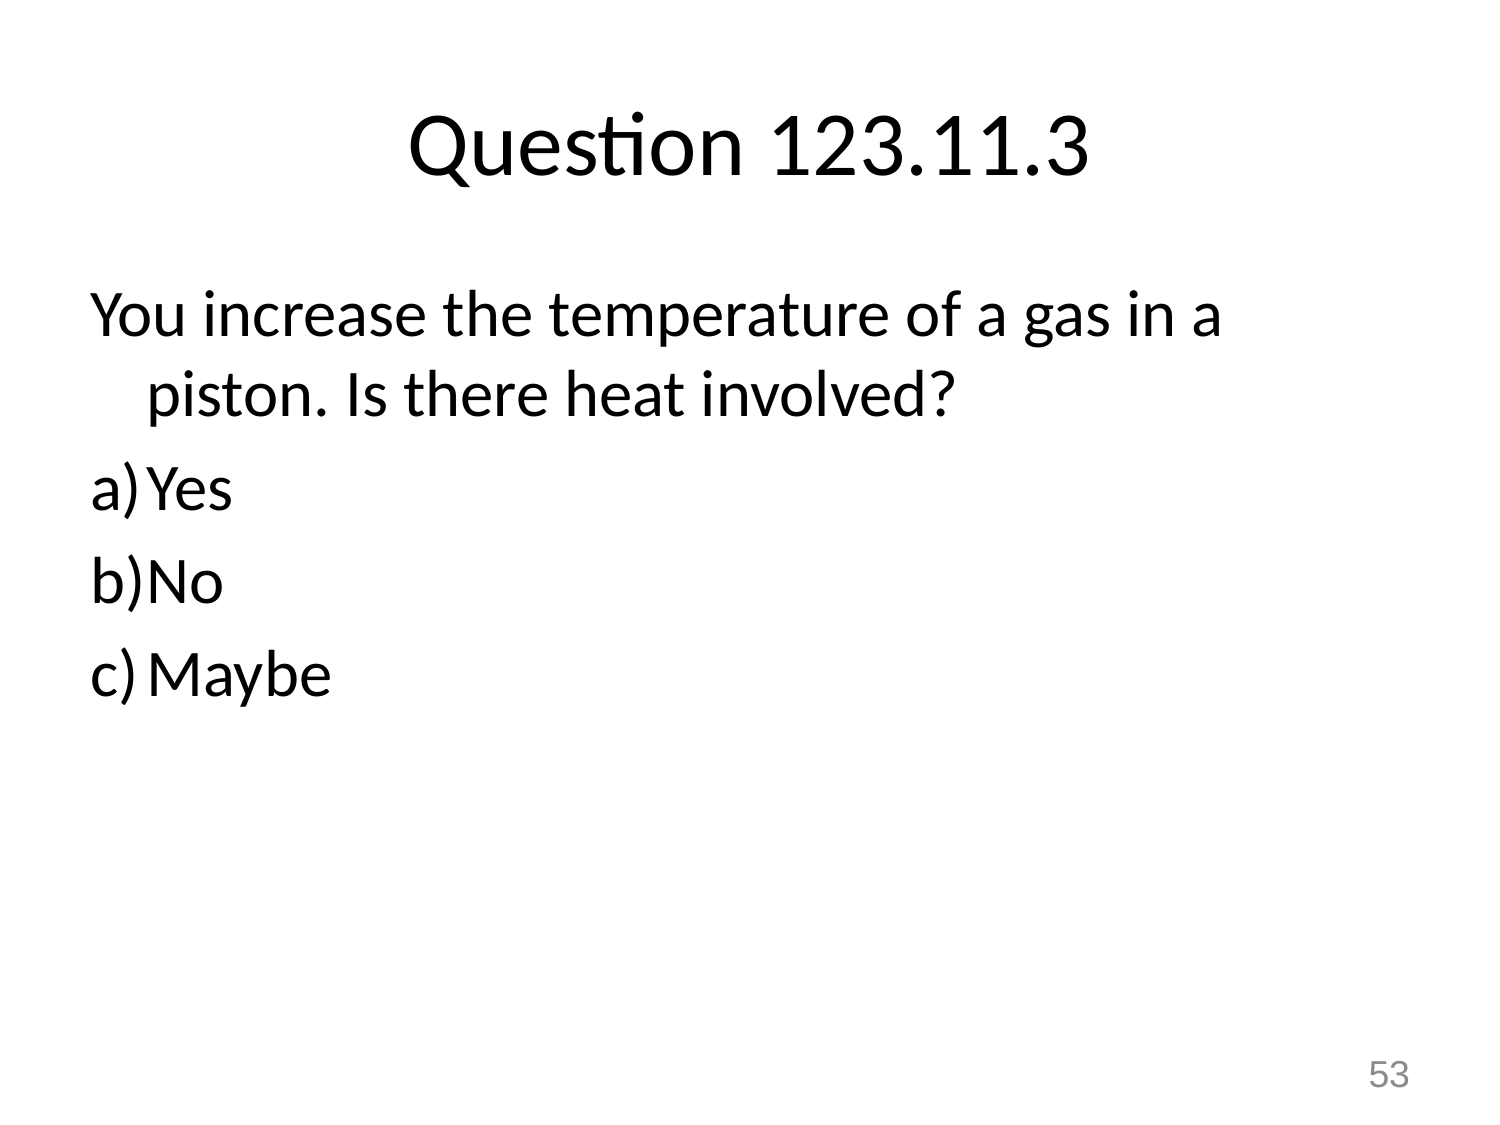

# Question 123.11.3
You increase the temperature of a gas in a piston. Is there heat involved?
Yes
No
Maybe
53